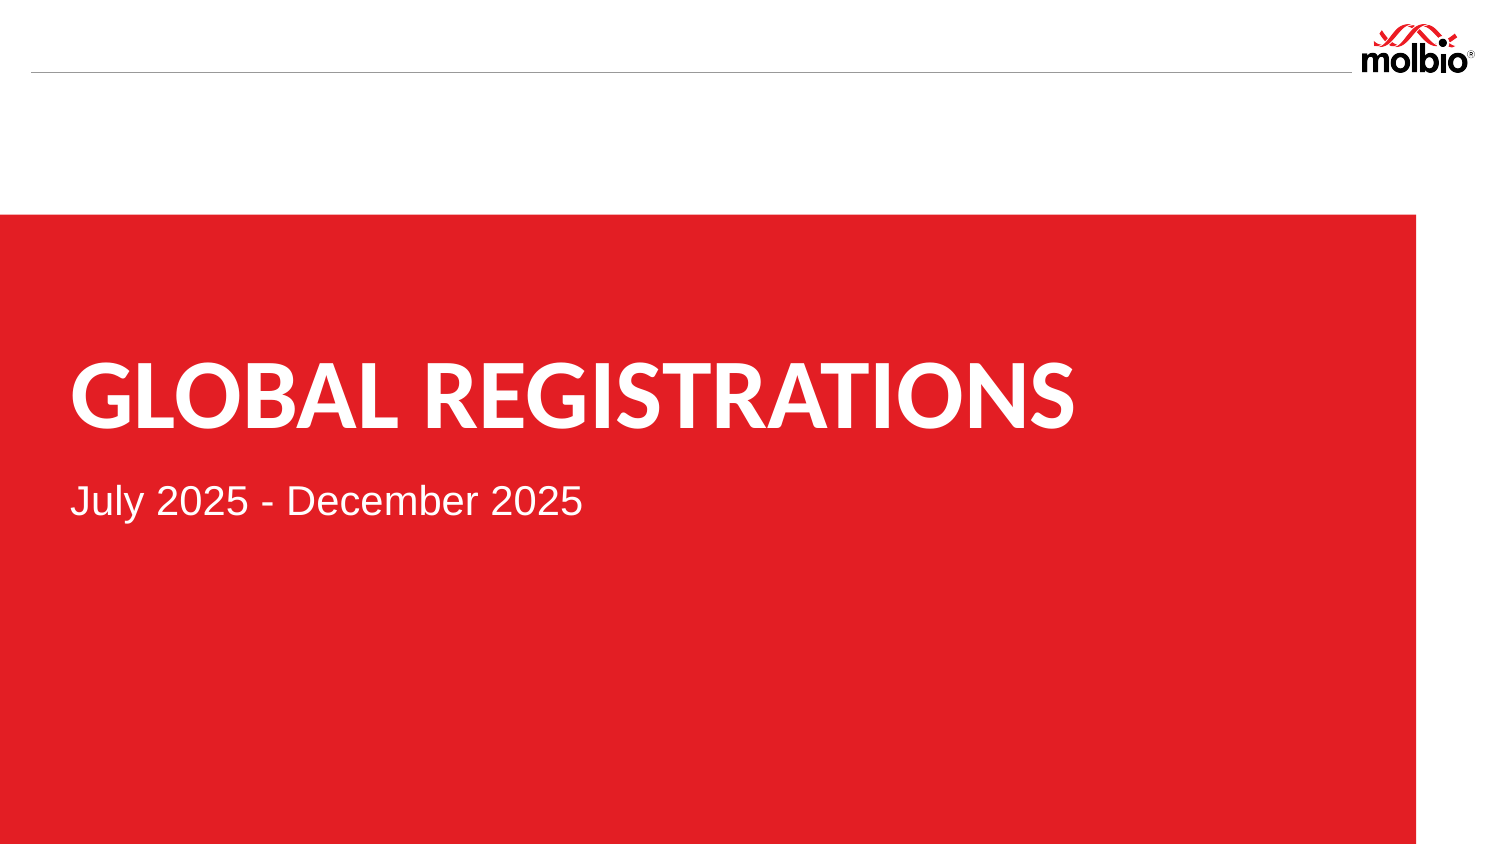

GLOBAL REGISTRATIONS
July 2025 - December 2025